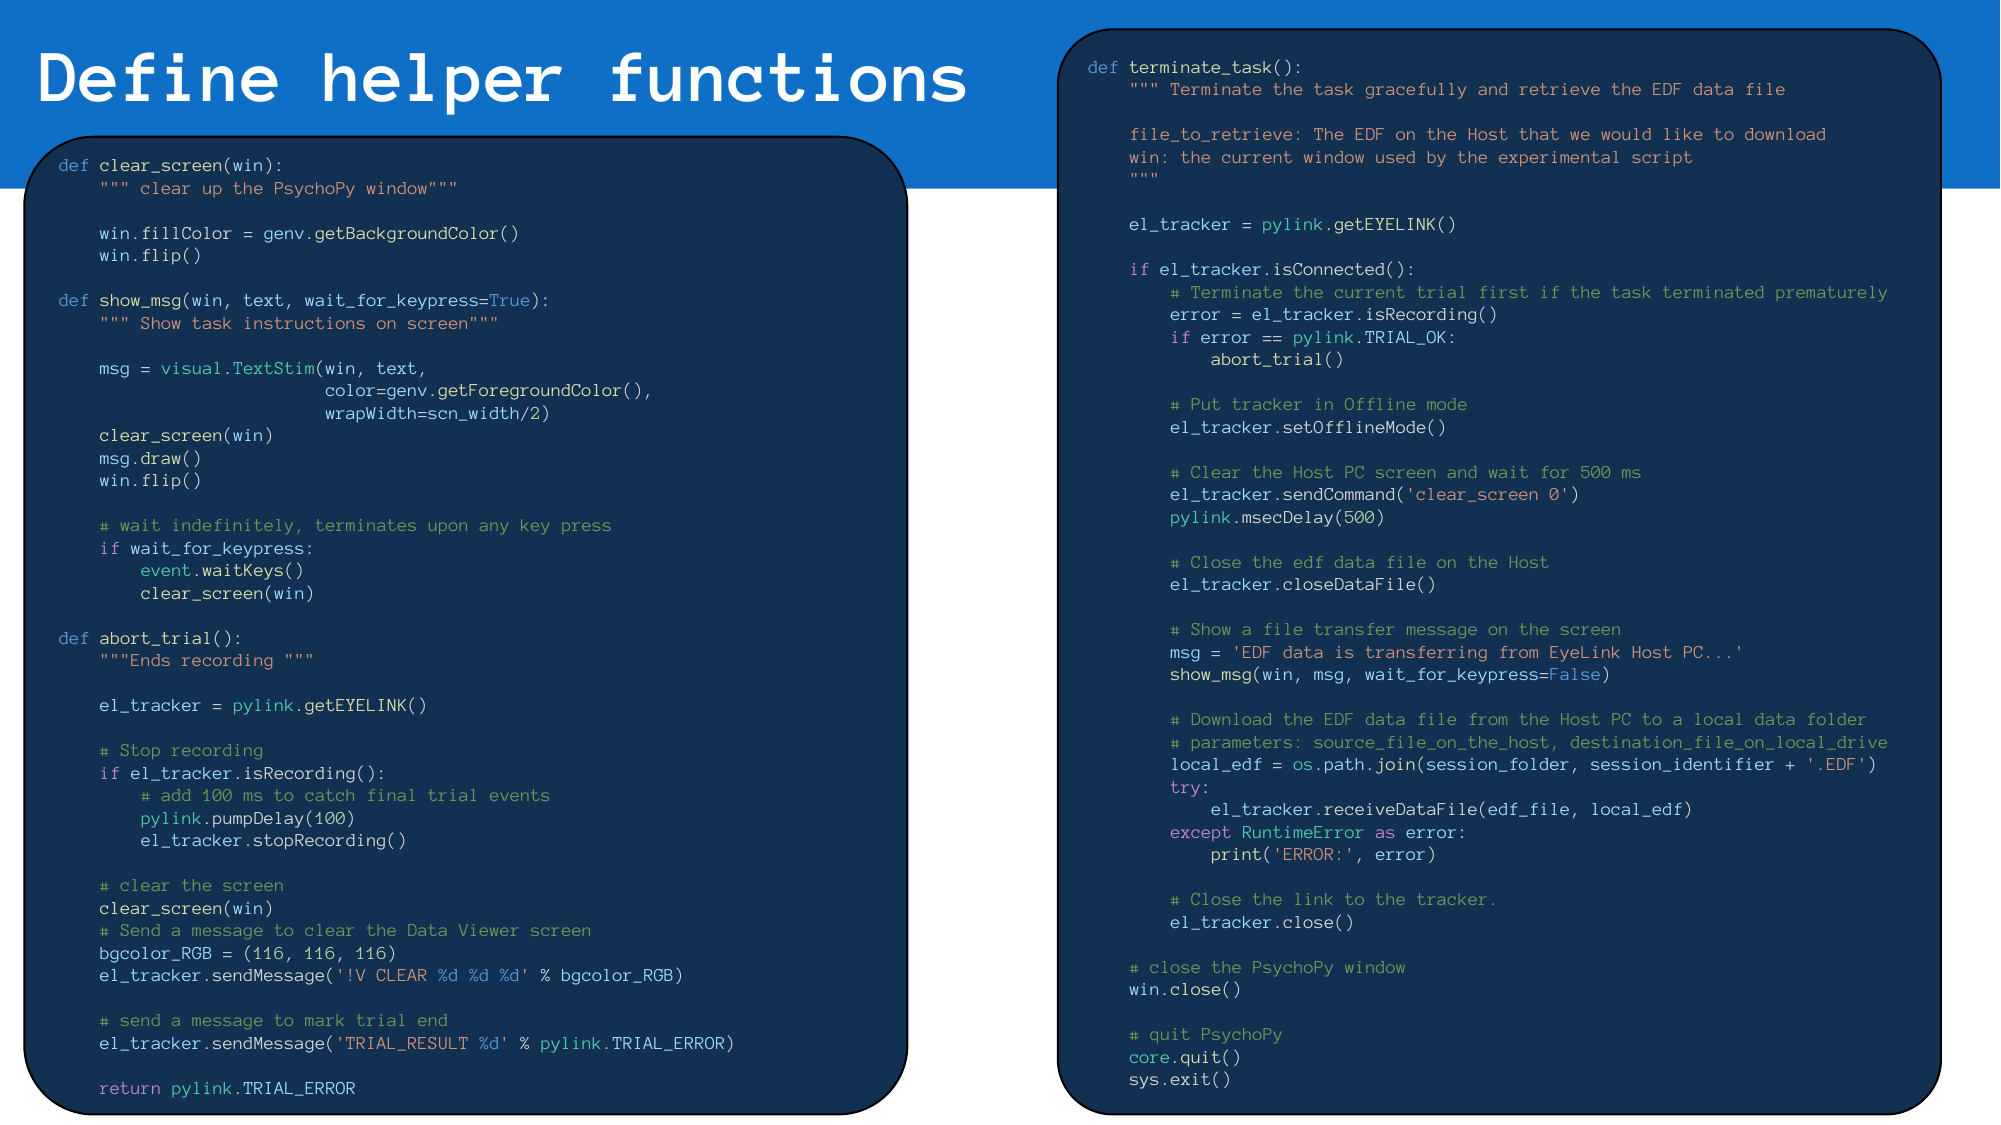

# Define helper functions
def terminate_task():
    """ Terminate the task gracefully and retrieve the EDF data file
    file_to_retrieve: The EDF on the Host that we would like to download
    win: the current window used by the experimental script
    """
    el_tracker = pylink.getEYELINK()
    if el_tracker.isConnected():
        # Terminate the current trial first if the task terminated prematurely
        error = el_tracker.isRecording()
        if error == pylink.TRIAL_OK:
            abort_trial()
        # Put tracker in Offline mode
        el_tracker.setOfflineMode()
        # Clear the Host PC screen and wait for 500 ms
        el_tracker.sendCommand('clear_screen 0')
        pylink.msecDelay(500)
        # Close the edf data file on the Host
        el_tracker.closeDataFile()
        # Show a file transfer message on the screen
        msg = 'EDF data is transferring from EyeLink Host PC...'
        show_msg(win, msg, wait_for_keypress=False)
        # Download the EDF data file from the Host PC to a local data folder
        # parameters: source_file_on_the_host, destination_file_on_local_drive
        local_edf = os.path.join(session_folder, session_identifier + '.EDF')
        try:
            el_tracker.receiveDataFile(edf_file, local_edf)
        except RuntimeError as error:
            print('ERROR:', error)
        # Close the link to the tracker.
        el_tracker.close()
    # close the PsychoPy window
    win.close()
    # quit PsychoPy
    core.quit()
    sys.exit()
def clear_screen(win):
    """ clear up the PsychoPy window"""
    win.fillColor = genv.getBackgroundColor()
    win.flip()

def show_msg(win, text, wait_for_keypress=True):
    """ Show task instructions on screen"""
    msg = visual.TextStim(win, text,
                          color=genv.getForegroundColor(),
                          wrapWidth=scn_width/2)
    clear_screen(win)
    msg.draw()
    win.flip()
    # wait indefinitely, terminates upon any key press
    if wait_for_keypress:
        event.waitKeys()
        clear_screen(win)

def abort_trial():
    """Ends recording """
    el_tracker = pylink.getEYELINK()
    # Stop recording
    if el_tracker.isRecording():
        # add 100 ms to catch final trial events
        pylink.pumpDelay(100)
        el_tracker.stopRecording()
    # clear the screen
    clear_screen(win)
    # Send a message to clear the Data Viewer screen
    bgcolor_RGB = (116, 116, 116)
    el_tracker.sendMessage('!V CLEAR %d %d %d' % bgcolor_RGB)
    # send a message to mark trial end
    el_tracker.sendMessage('TRIAL_RESULT %d' % pylink.TRIAL_ERROR)
    return pylink.TRIAL_ERROR